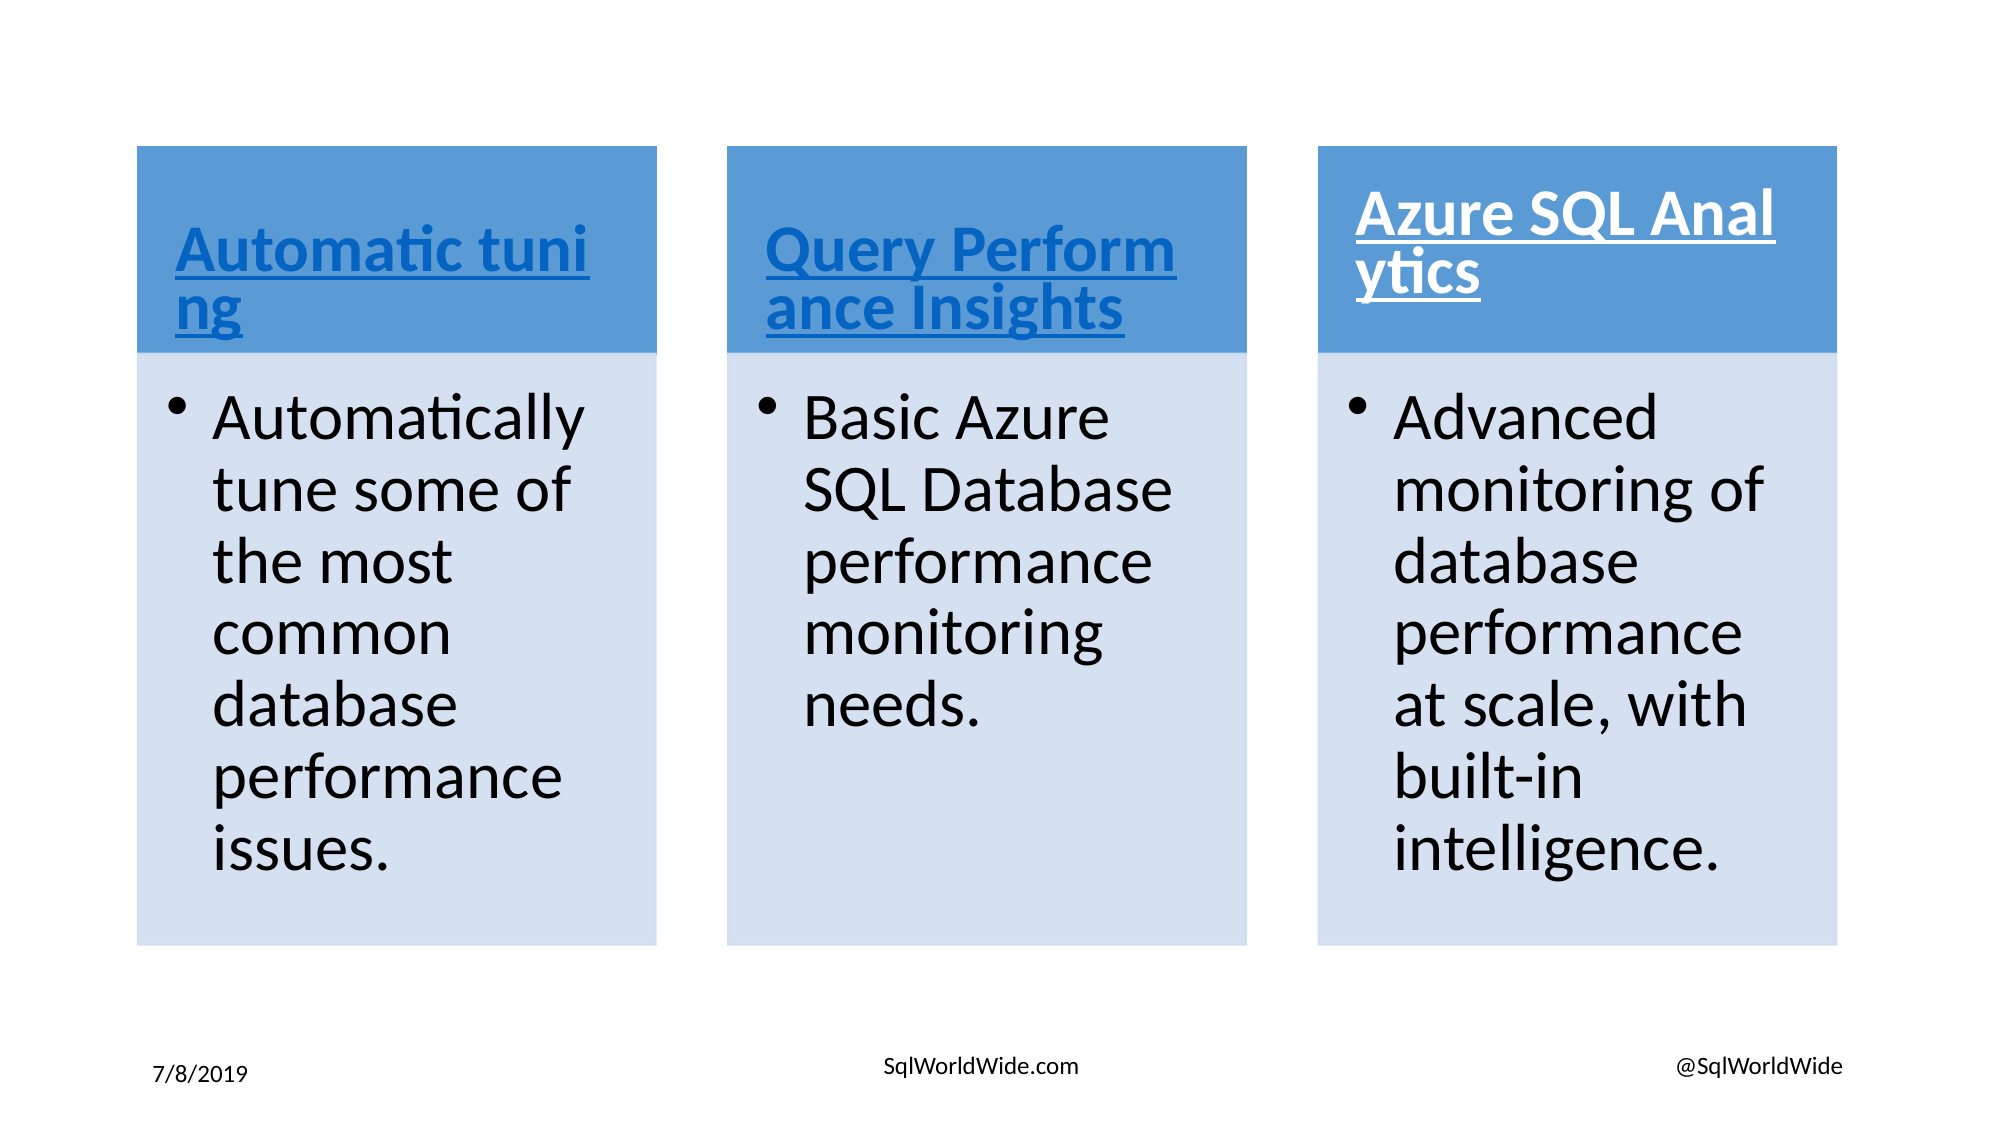

Automatic tuning
Automatically tune some of the most common database performance issues.
Query Performance Insights
Basic Azure SQL Database performance monitoring needs.
Azure SQL Analytics
Advanced monitoring of database performance at scale, with built-in intelligence.
7/8/2019
SqlWorldWide.com                                                                                                        @SqlWorldWide